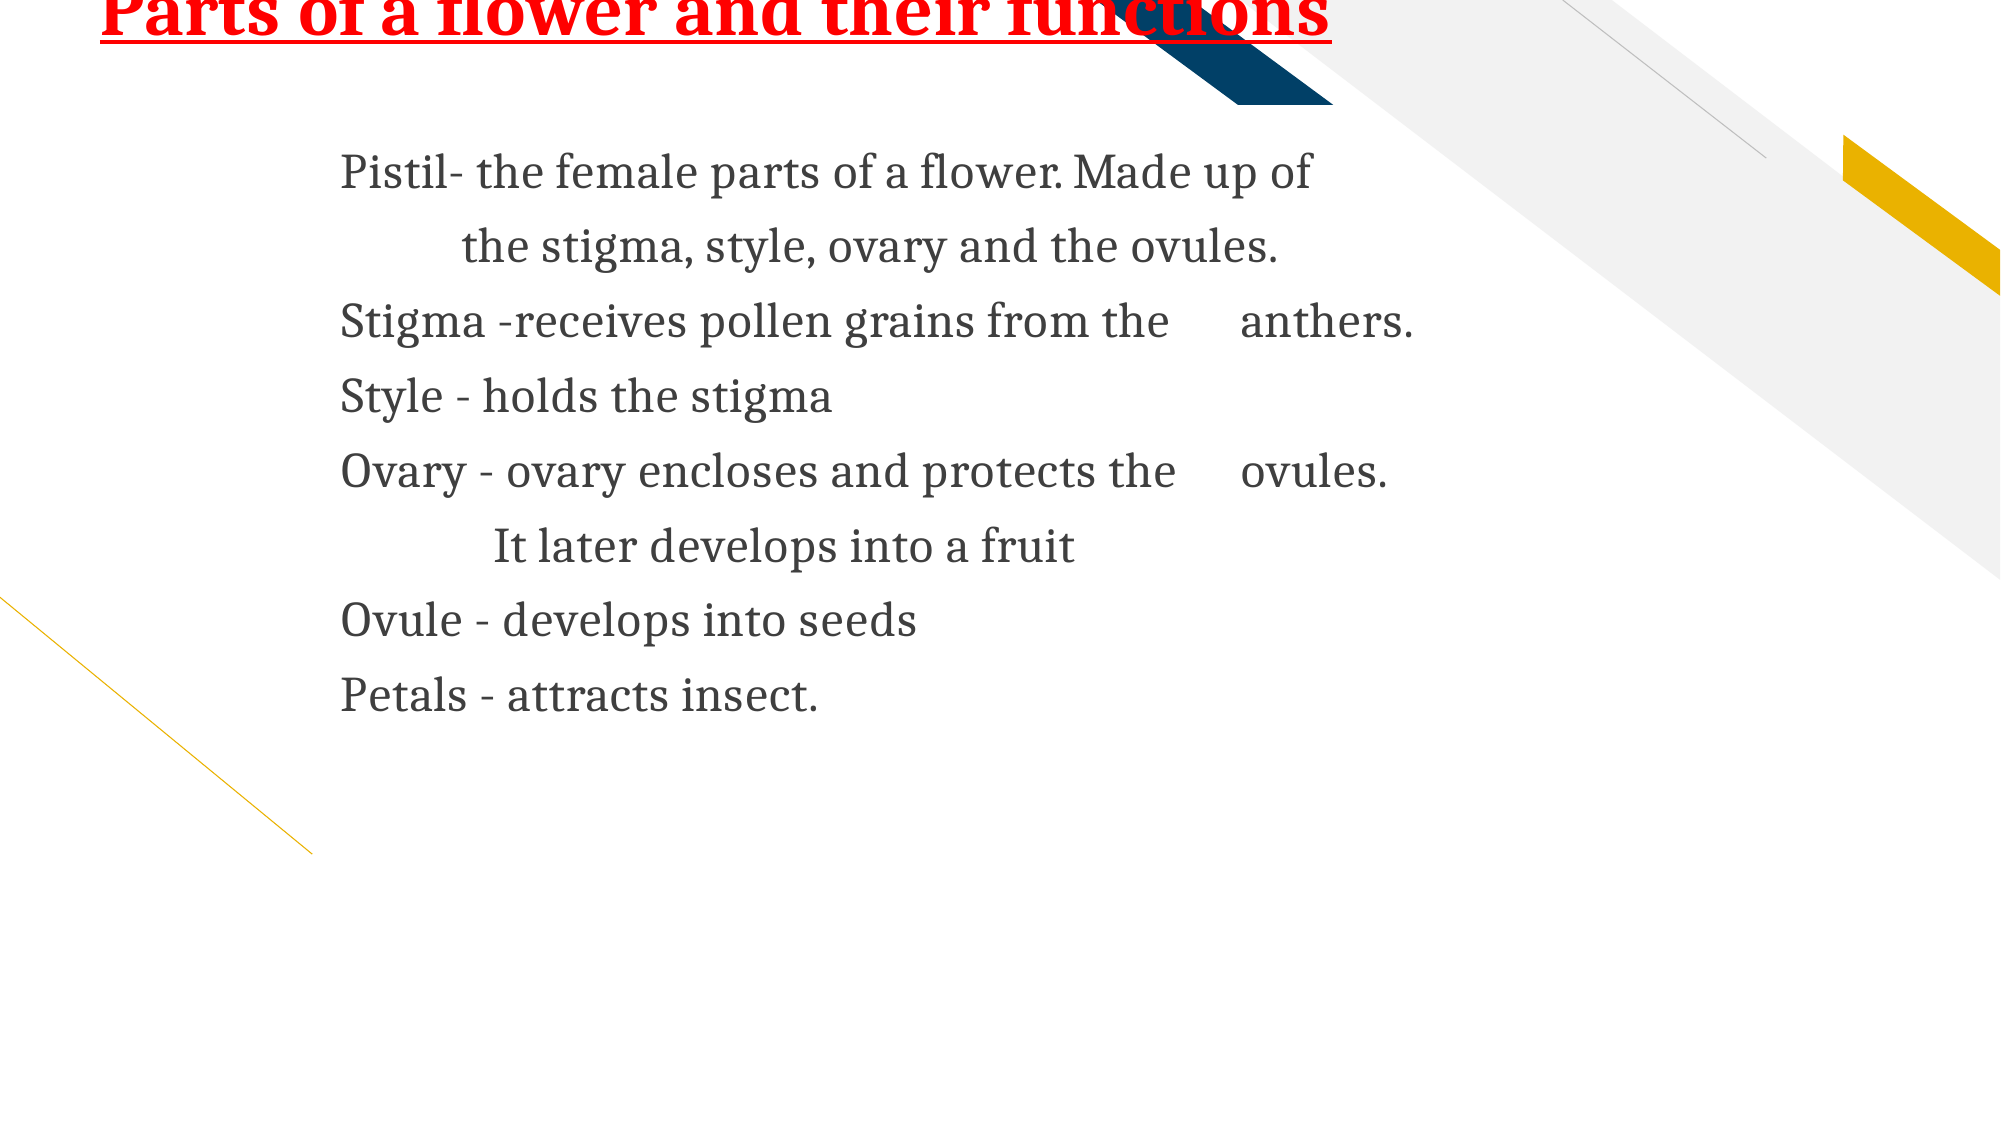

# Parts of a flower and their functions
Pistil- the female parts of a flower. Made up of
           the stigma, style, ovary and the ovules.
Stigma -receives pollen grains from the 	anthers.
Style - holds the stigma
Ovary - ovary encloses and protects the 	ovules.
              It later develops into a fruit
Ovule - develops into seeds
Petals - attracts insect.